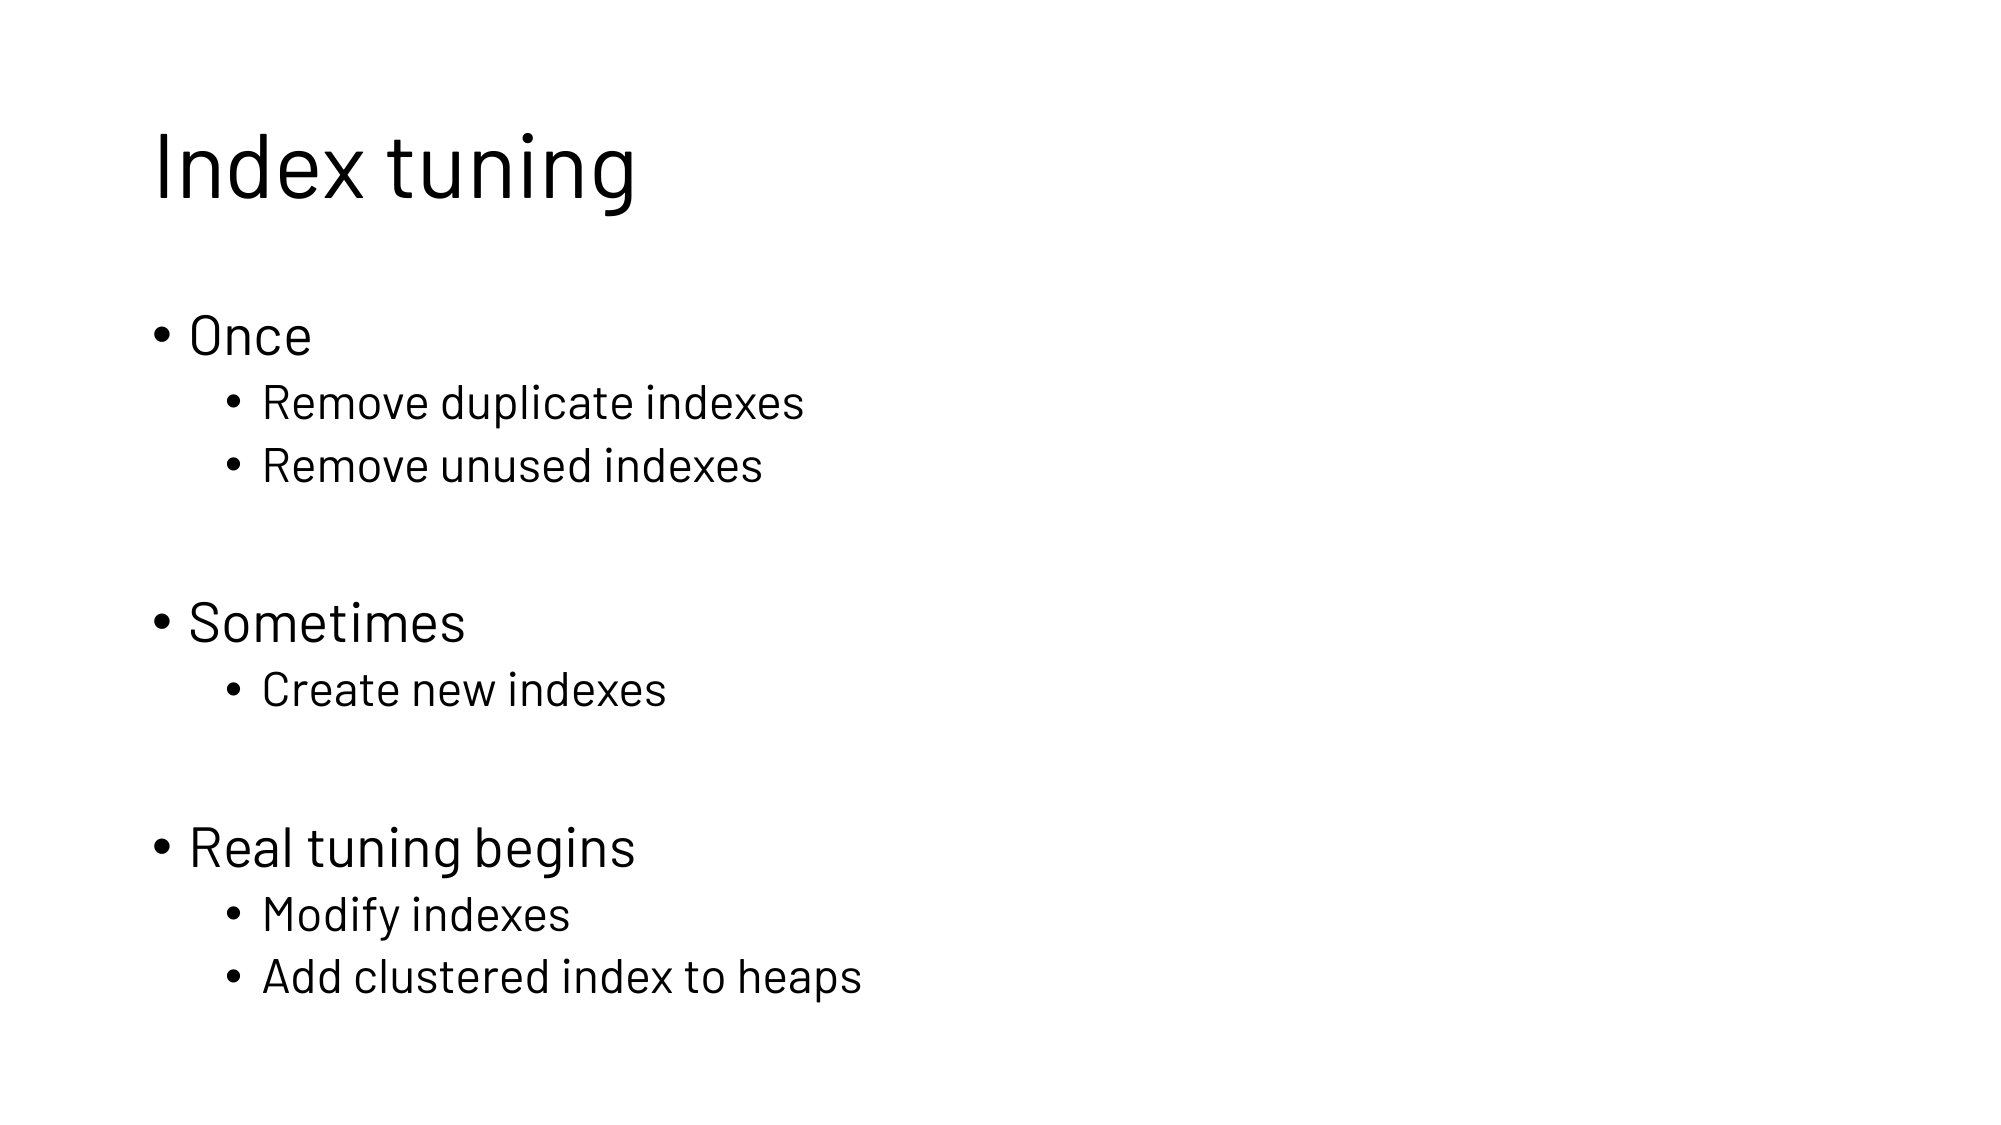

# Index tuning
Once
Remove duplicate indexes
Remove unused indexes

Sometimes
Create new indexes

Real tuning begins
Modify indexes
Add clustered index to heaps